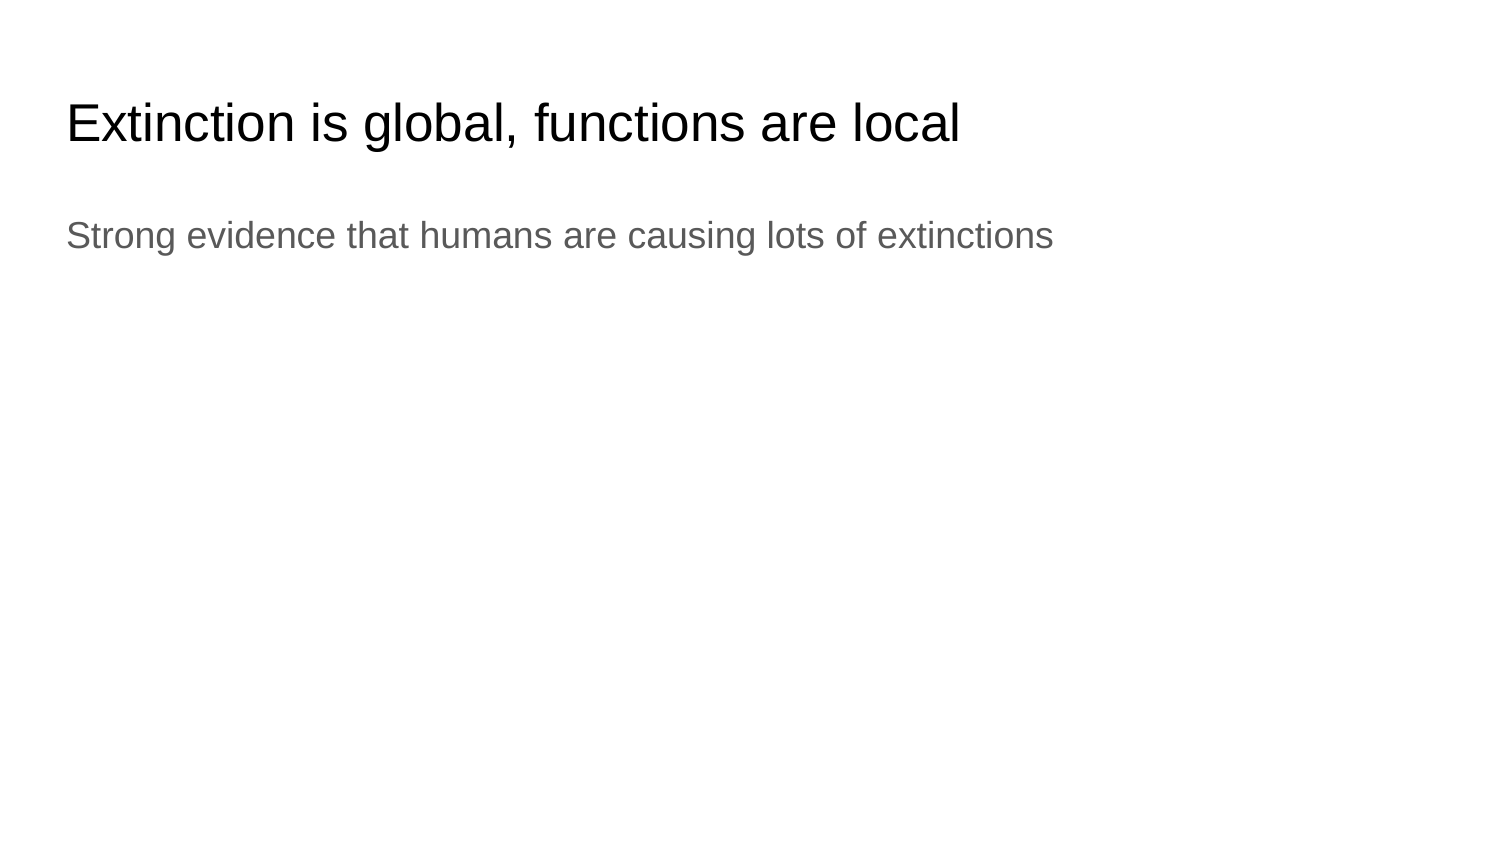

# Extinction is global, functions are local
Strong evidence that humans are causing lots of extinctions